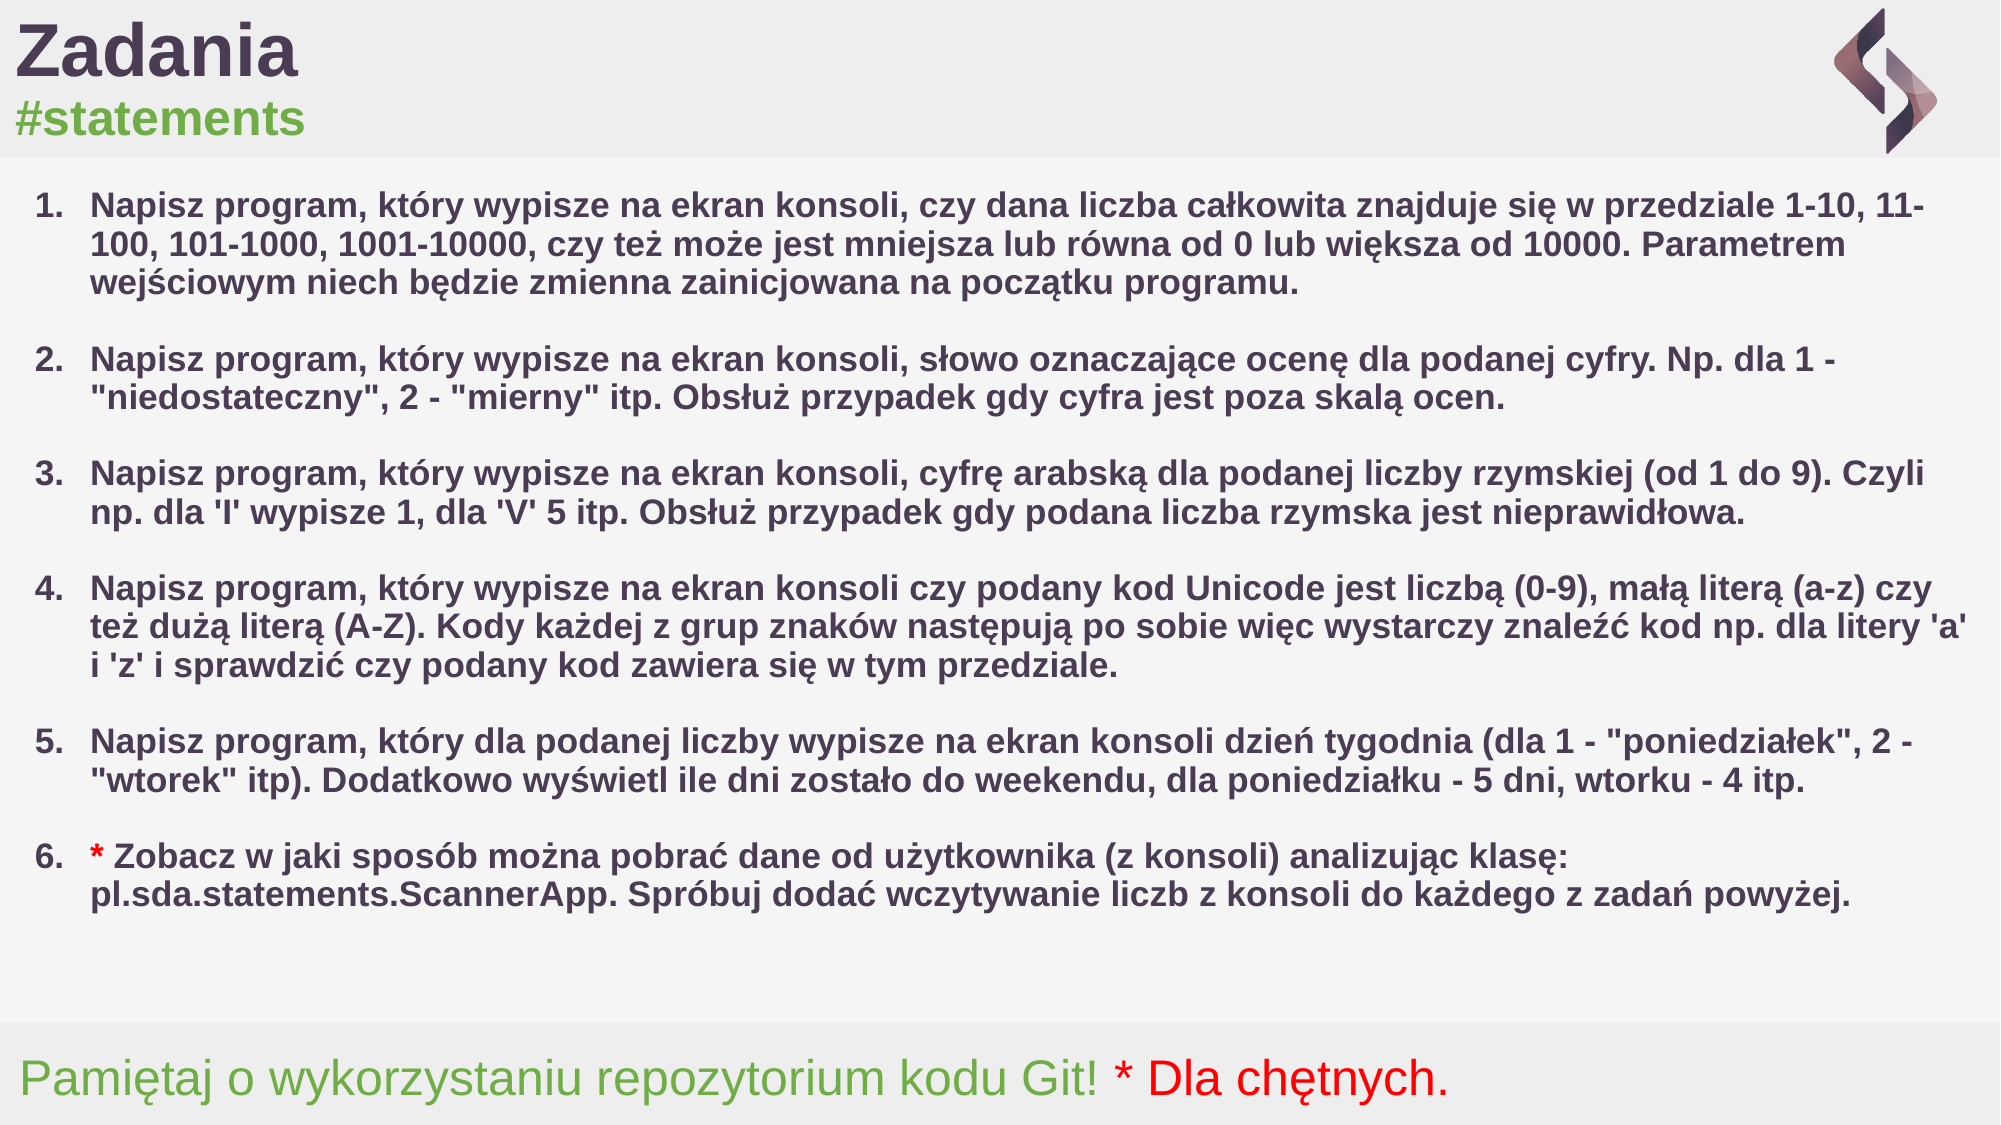

# Zadania
#statements
Napisz program, który wypisze na ekran konsoli, czy dana liczba całkowita znajduje się w przedziale 1-10, 11-100, 101-1000, 1001-10000, czy też może jest mniejsza lub równa od 0 lub większa od 10000. Parametrem wejściowym niech będzie zmienna zainicjowana na początku programu.

Napisz program, który wypisze na ekran konsoli, słowo oznaczające ocenę dla podanej cyfry. Np. dla 1 - "niedostateczny", 2 - "mierny" itp. Obsłuż przypadek gdy cyfra jest poza skalą ocen.

Napisz program, który wypisze na ekran konsoli, cyfrę arabską dla podanej liczby rzymskiej (od 1 do 9). Czyli np. dla 'I' wypisze 1, dla 'V' 5 itp. Obsłuż przypadek gdy podana liczba rzymska jest nieprawidłowa.

Napisz program, który wypisze na ekran konsoli czy podany kod Unicode jest liczbą (0-9), małą literą (a-z) czy też dużą literą (A-Z). Kody każdej z grup znaków następują po sobie więc wystarczy znaleźć kod np. dla litery 'a' i 'z' i sprawdzić czy podany kod zawiera się w tym przedziale.

Napisz program, który dla podanej liczby wypisze na ekran konsoli dzień tygodnia (dla 1 - "poniedziałek", 2 - "wtorek" itp). Dodatkowo wyświetl ile dni zostało do weekendu, dla poniedziałku - 5 dni, wtorku - 4 itp.

* Zobacz w jaki sposób można pobrać dane od użytkownika (z konsoli) analizując klasę: pl.sda.statements.ScannerApp. Spróbuj dodać wczytywanie liczb z konsoli do każdego z zadań powyżej.
Pamiętaj o wykorzystaniu repozytorium kodu Git! * Dla chętnych.